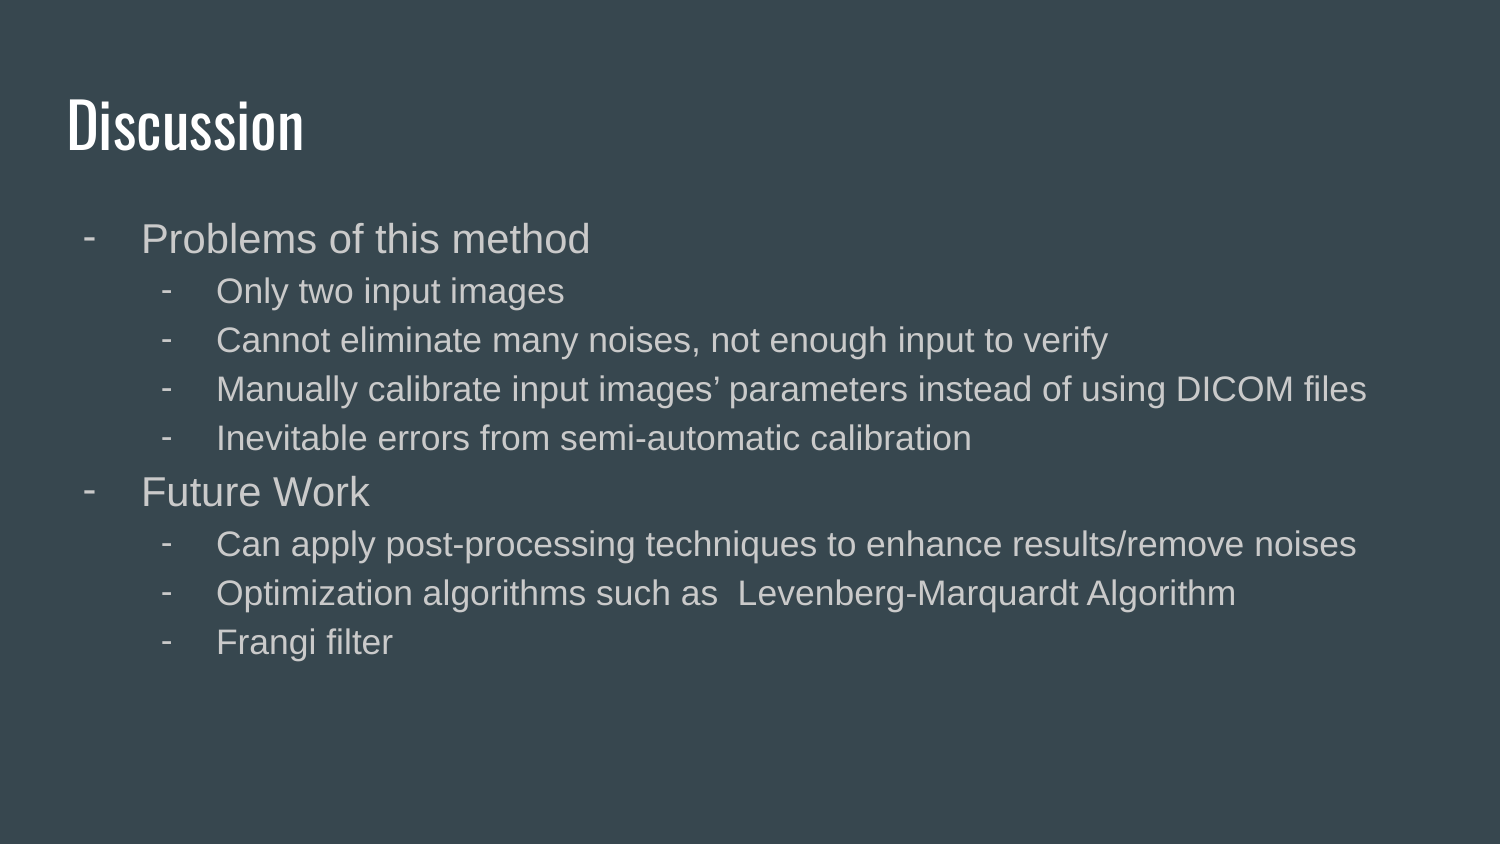

# Discussion
Problems of this method
Only two input images
Cannot eliminate many noises, not enough input to verify
Manually calibrate input images’ parameters instead of using DICOM files
Inevitable errors from semi-automatic calibration
Future Work
Can apply post-processing techniques to enhance results/remove noises
Optimization algorithms such as  Levenberg-Marquardt Algorithm
Frangi filter